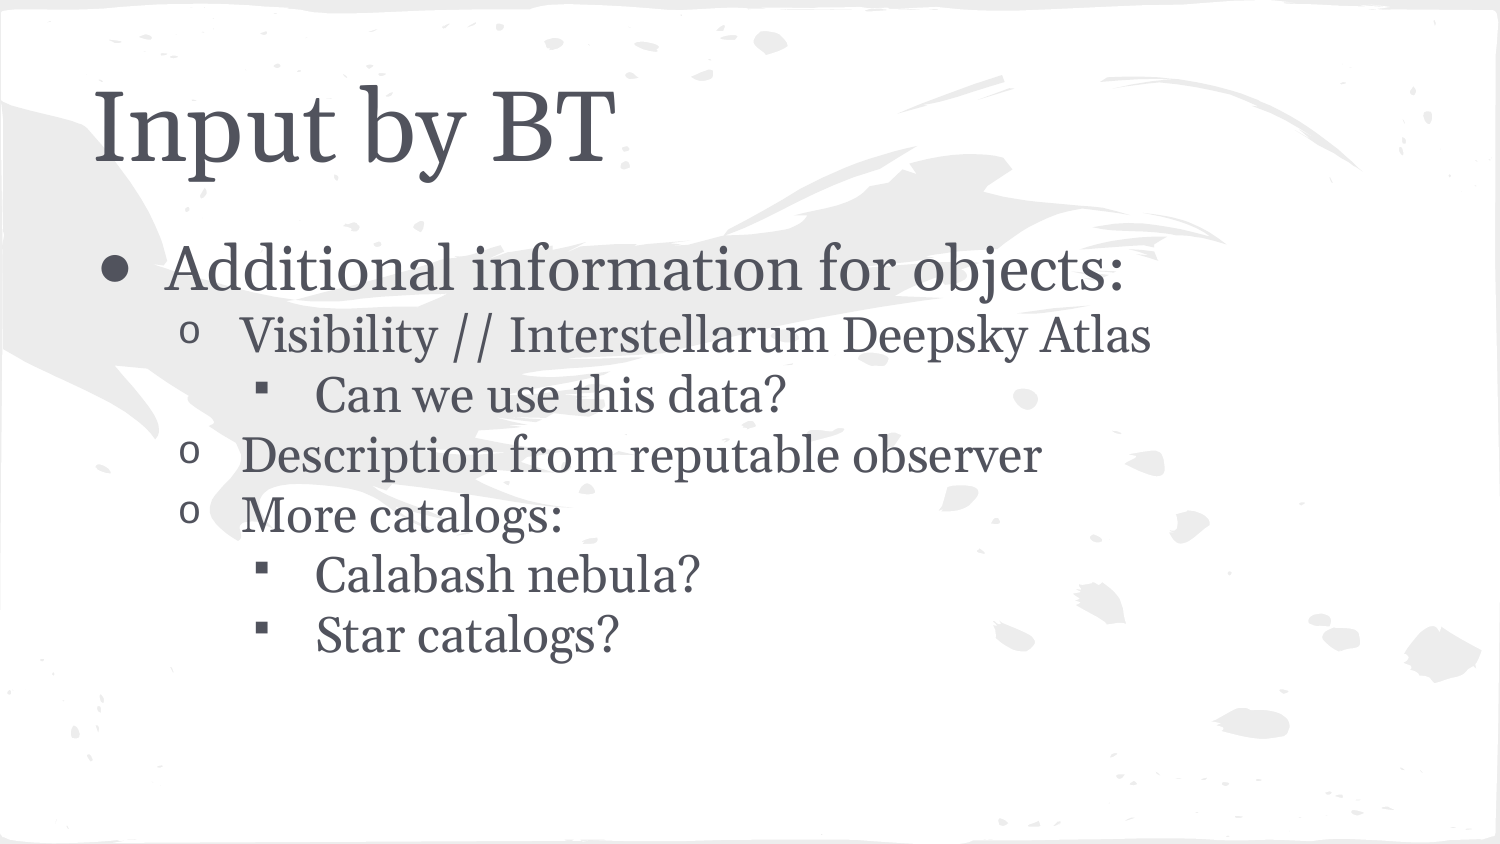

# Input by BT
Additional information for objects:
Visibility // Interstellarum Deepsky Atlas
Can we use this data?
Description from reputable observer
More catalogs:
Calabash nebula?
Star catalogs?